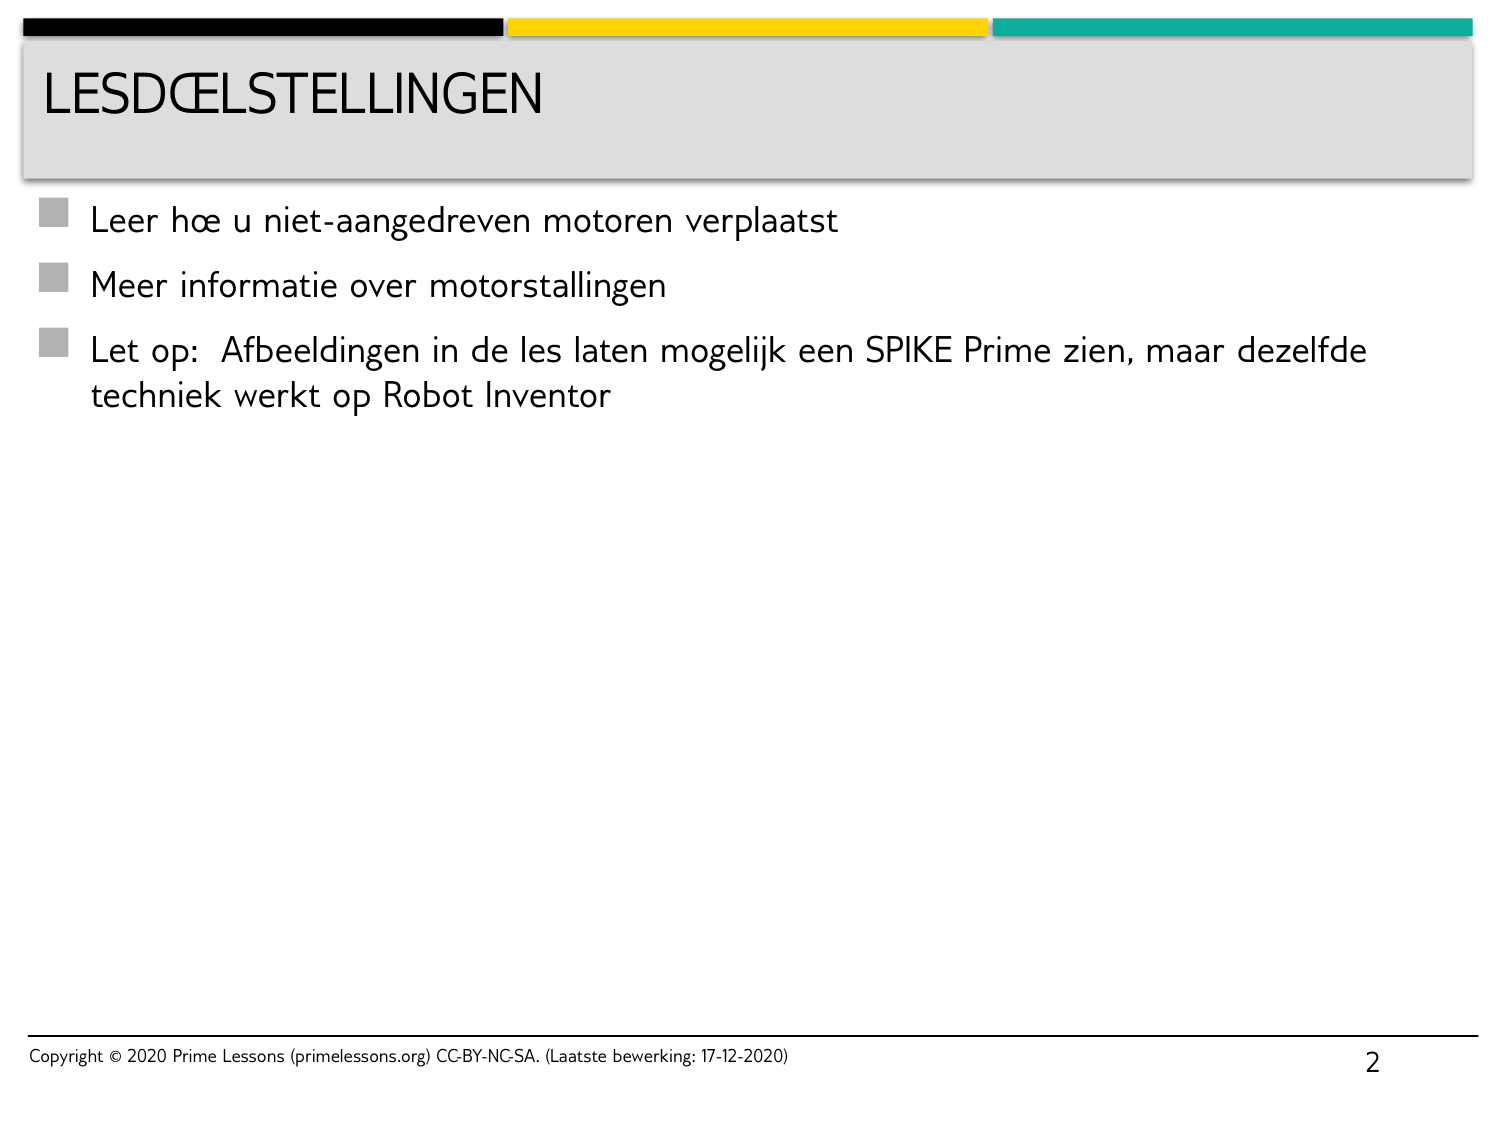

# Lesdoelstellingen
Leer hoe u niet-aangedreven motoren verplaatst
Meer informatie over motorstallingen
Let op:  Afbeeldingen in de les laten mogelijk een SPIKE Prime zien, maar dezelfde techniek werkt op Robot Inventor
2
Copyright © 2020 Prime Lessons (primelessons.org) CC-BY-NC-SA. (Laatste bewerking: 17-12-2020)